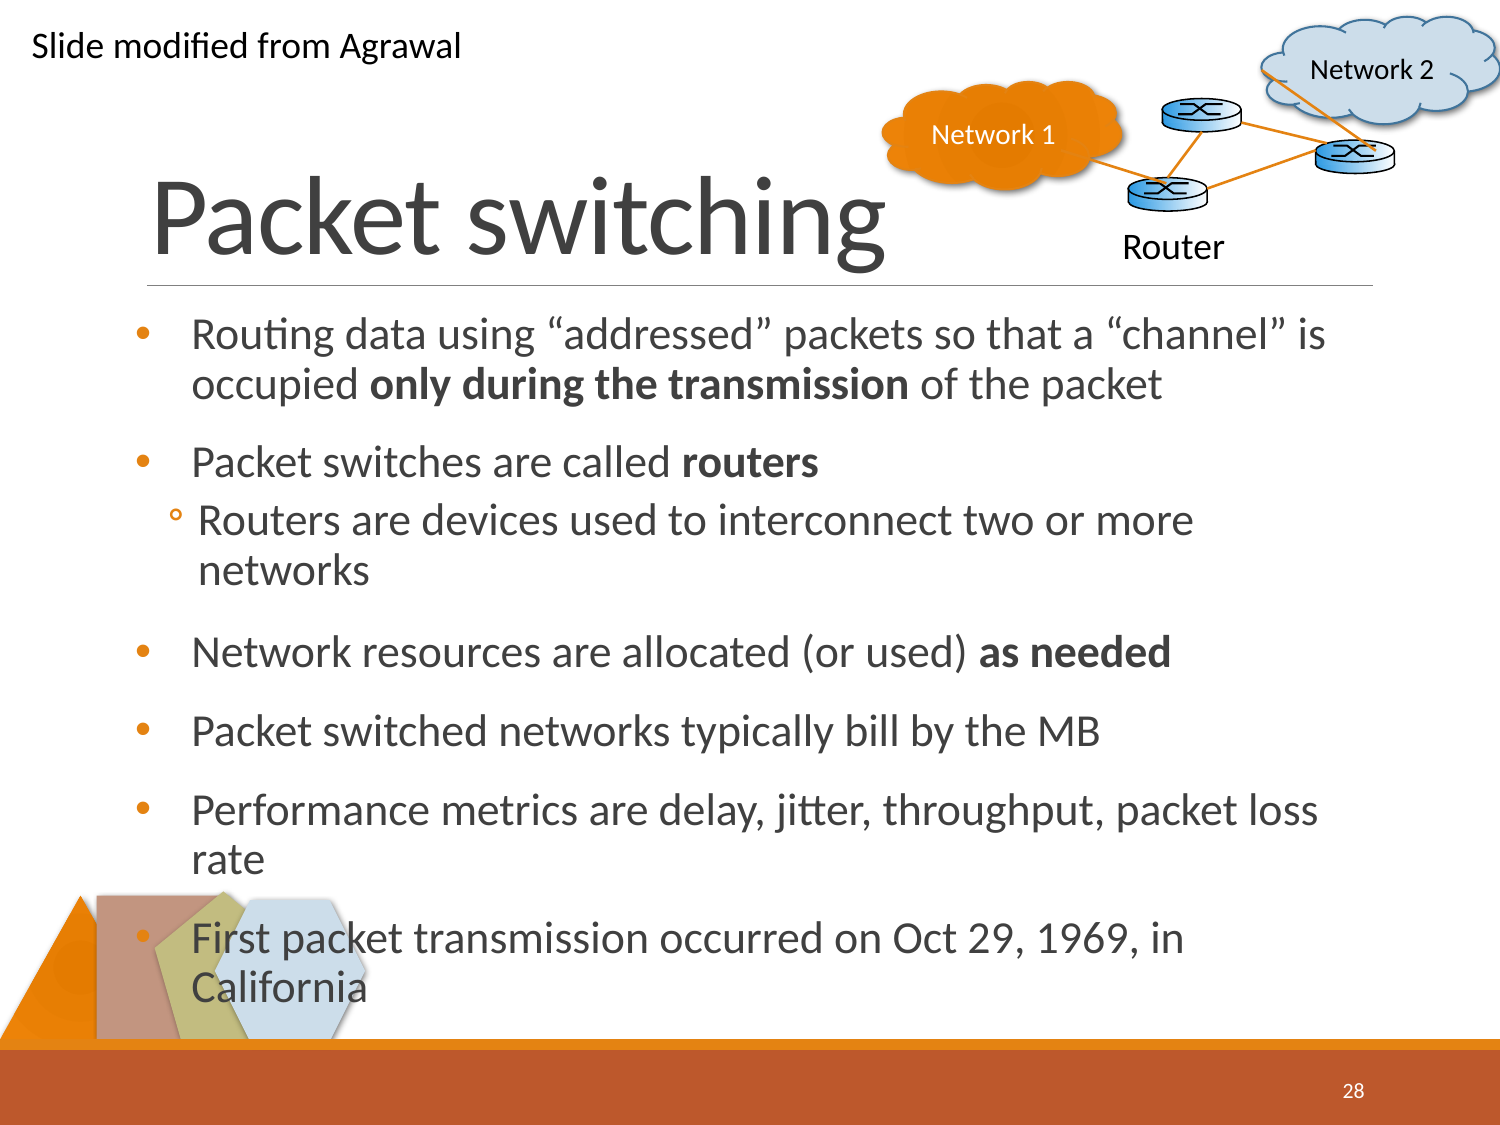

Slide modified from Agrawal
Network 2
# Packet switching
Network 1

Router
Routing data using “addressed” packets so that a “channel” is occupied only during the transmission of the packet
Packet switches are called routers
Routers are devices used to interconnect two or more networks
Network resources are allocated (or used) as needed
Packet switched networks typically bill by the MB
Performance metrics are delay, jitter, throughput, packet loss rate
First packet transmission occurred on Oct 29, 1969, in California
28